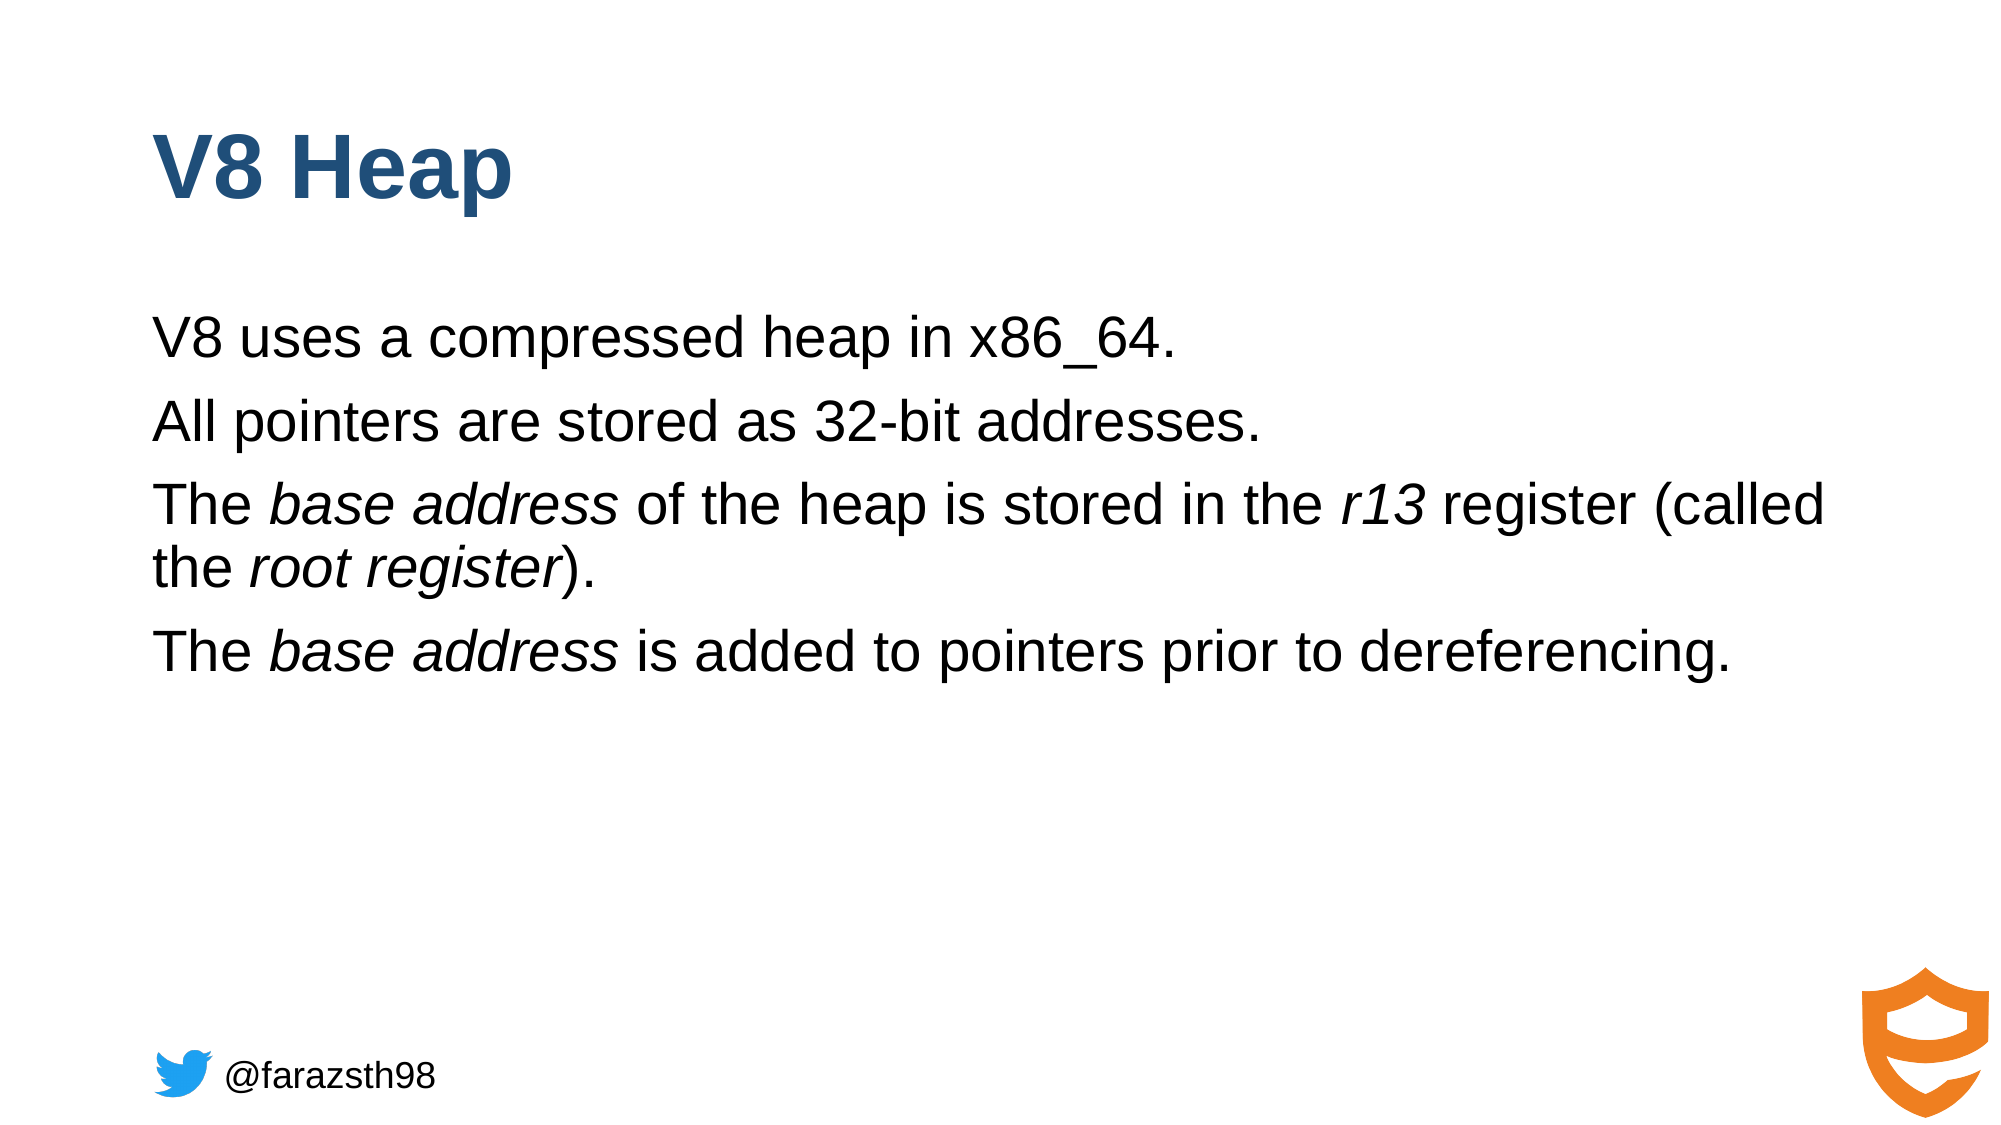

# V8 Heap
V8 uses a compressed heap in x86_64.
All pointers are stored as 32-bit addresses.
The base address of the heap is stored in the r13 register (called the root register).
The base address is added to pointers prior to dereferencing.